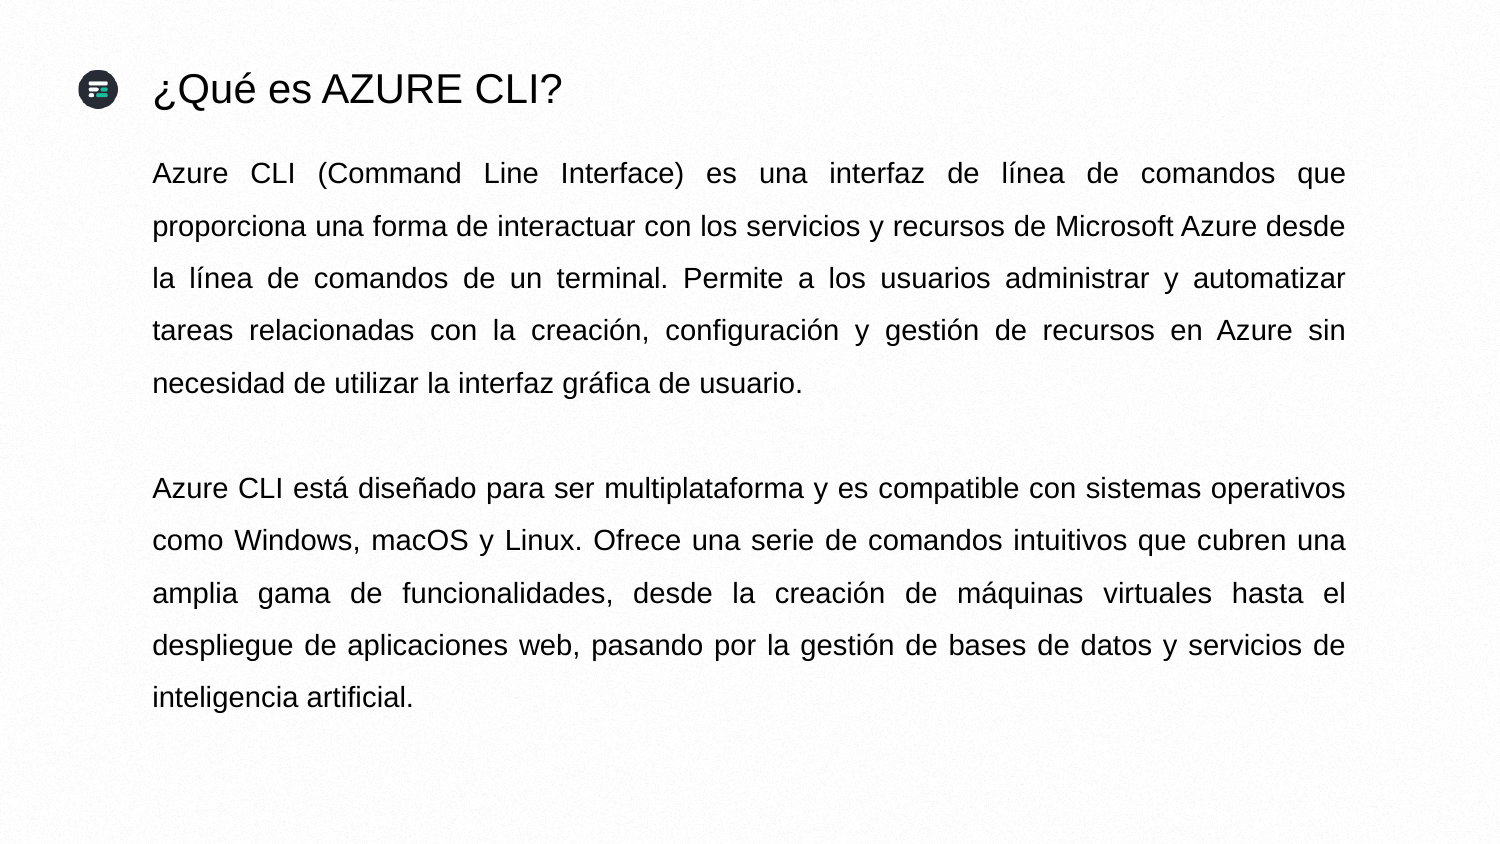

¿Qué es AZURE CLI?
Azure CLI (Command Line Interface) es una interfaz de línea de comandos que proporciona una forma de interactuar con los servicios y recursos de Microsoft Azure desde la línea de comandos de un terminal. Permite a los usuarios administrar y automatizar tareas relacionadas con la creación, configuración y gestión de recursos en Azure sin necesidad de utilizar la interfaz gráfica de usuario.

Azure CLI está diseñado para ser multiplataforma y es compatible con sistemas operativos como Windows, macOS y Linux. Ofrece una serie de comandos intuitivos que cubren una amplia gama de funcionalidades, desde la creación de máquinas virtuales hasta el despliegue de aplicaciones web, pasando por la gestión de bases de datos y servicios de inteligencia artificial.